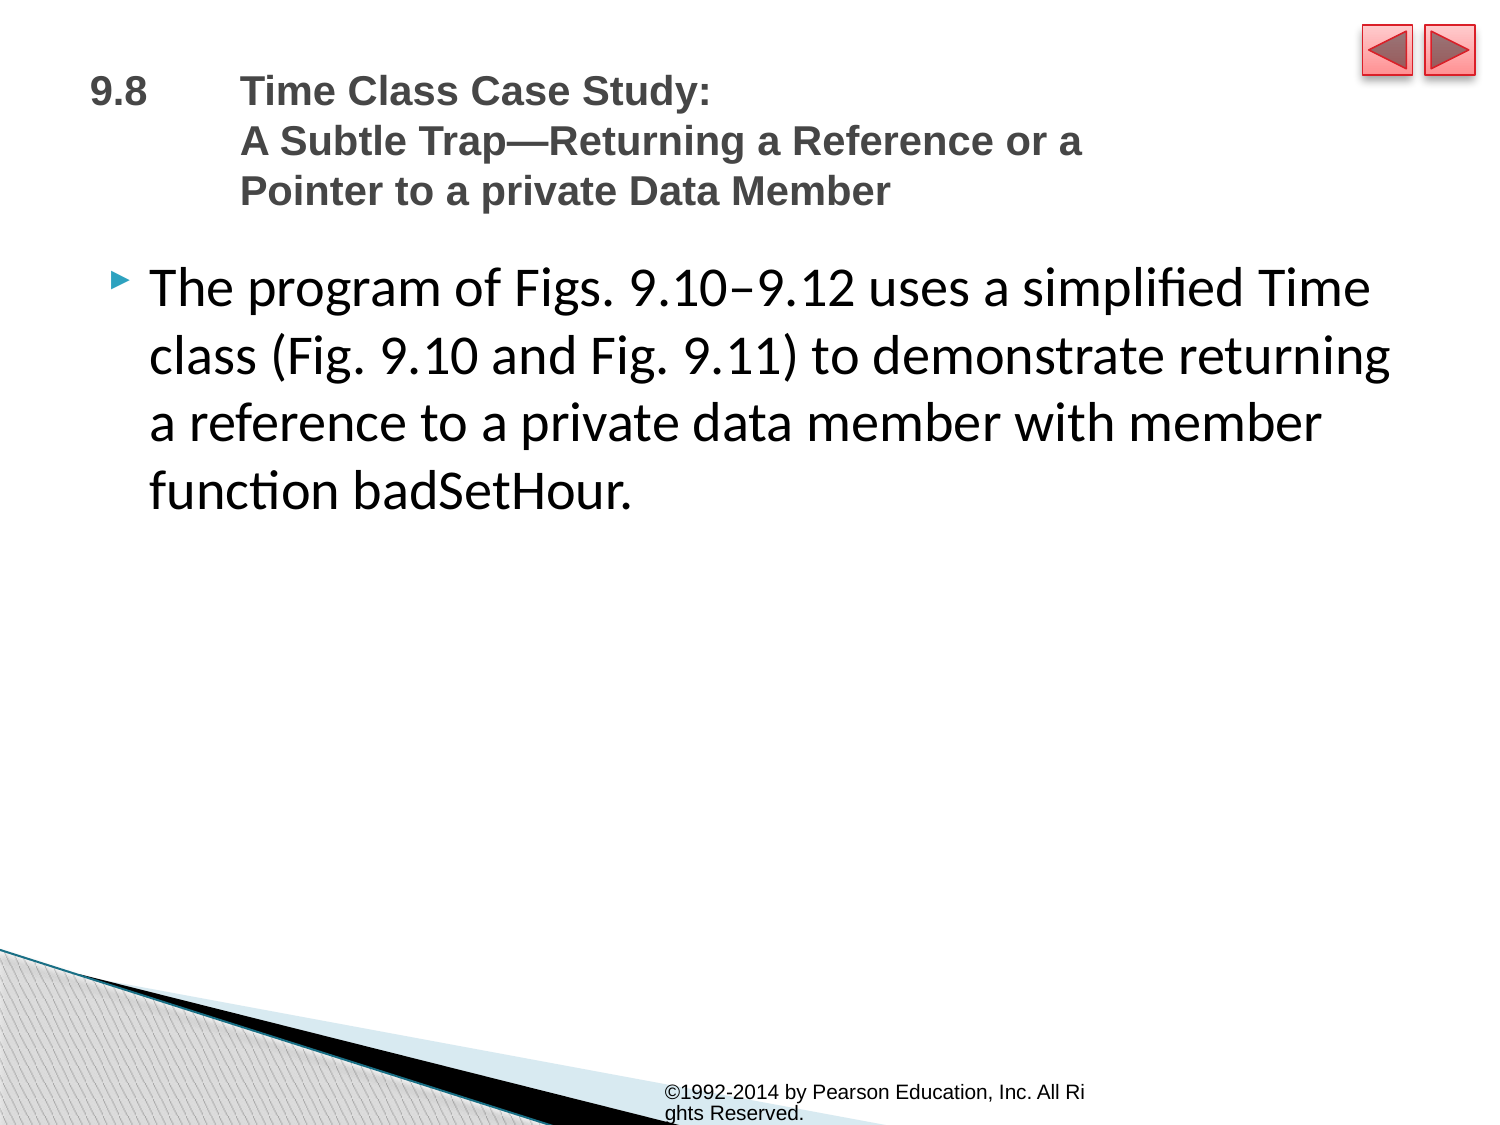

# 9.8 	Time Class Case Study: A Subtle Trap—Returning a Reference or a Pointer to a private Data Member
The program of Figs. 9.10–9.12 uses a simplified Time class (Fig. 9.10 and Fig. 9.11) to demonstrate returning a reference to a private data member with member function badSetHour.
©1992-2014 by Pearson Education, Inc. All Rights Reserved.